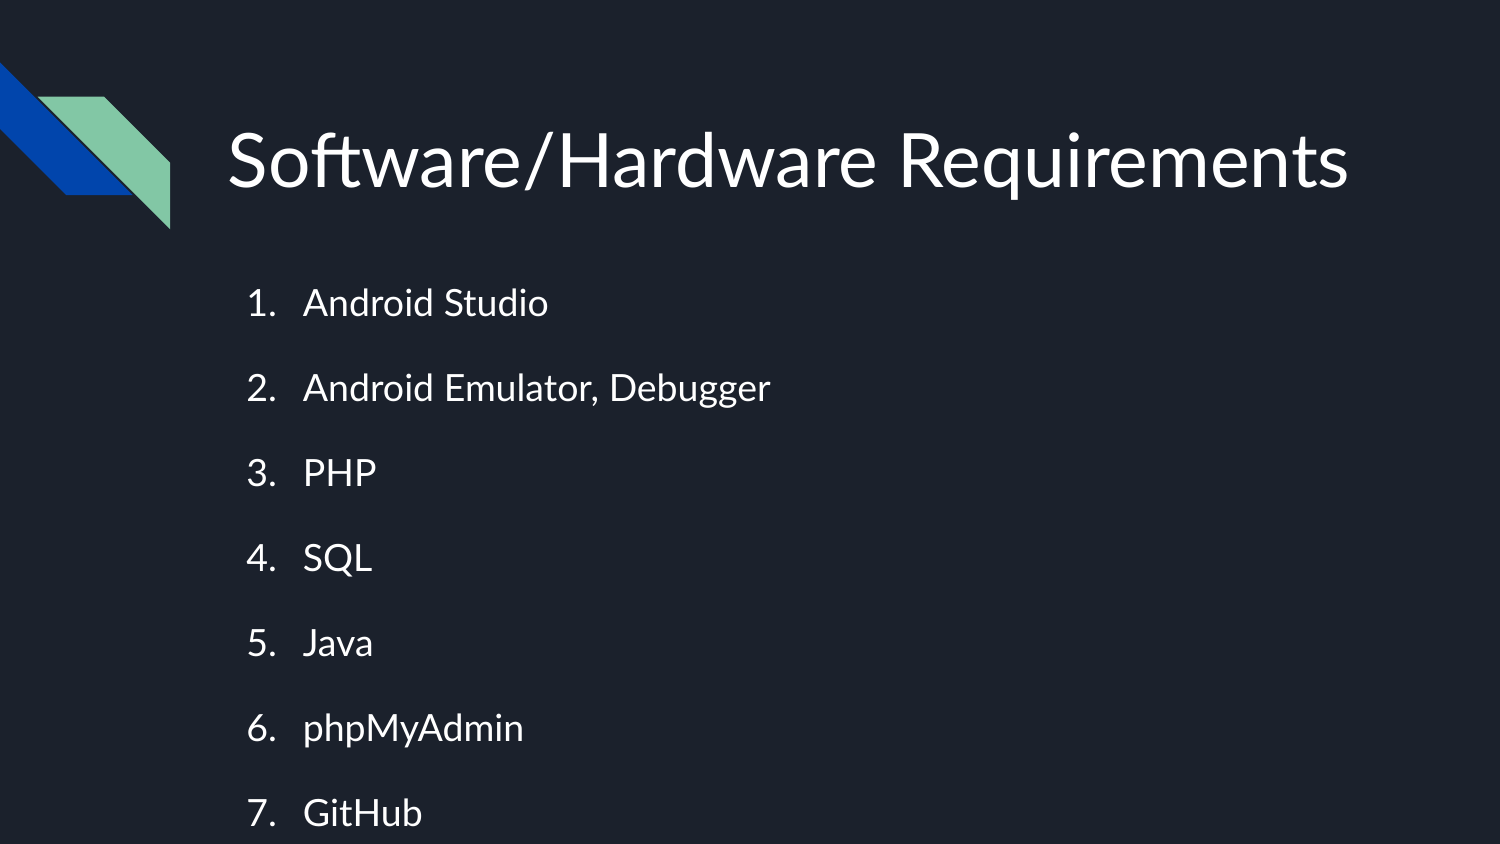

# Software/Hardware Requirements
Android Studio
Android Emulator, Debugger
PHP
SQL
Java
phpMyAdmin
GitHub
000webhost (Online free webhost)
LaTex
JavaDoc